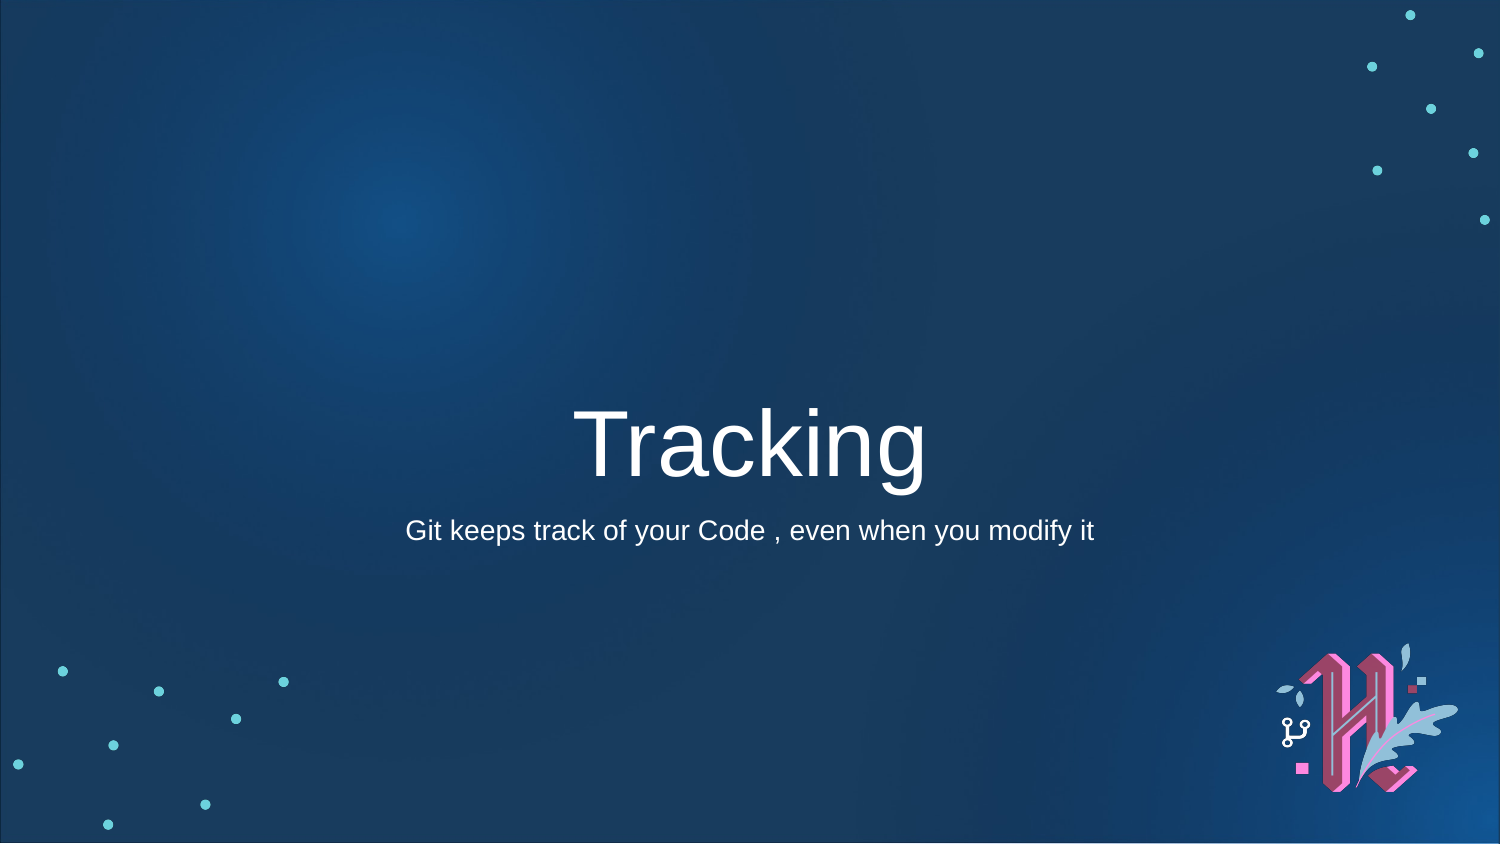

# Tracking
Git keeps track of your Code , even when you modify it